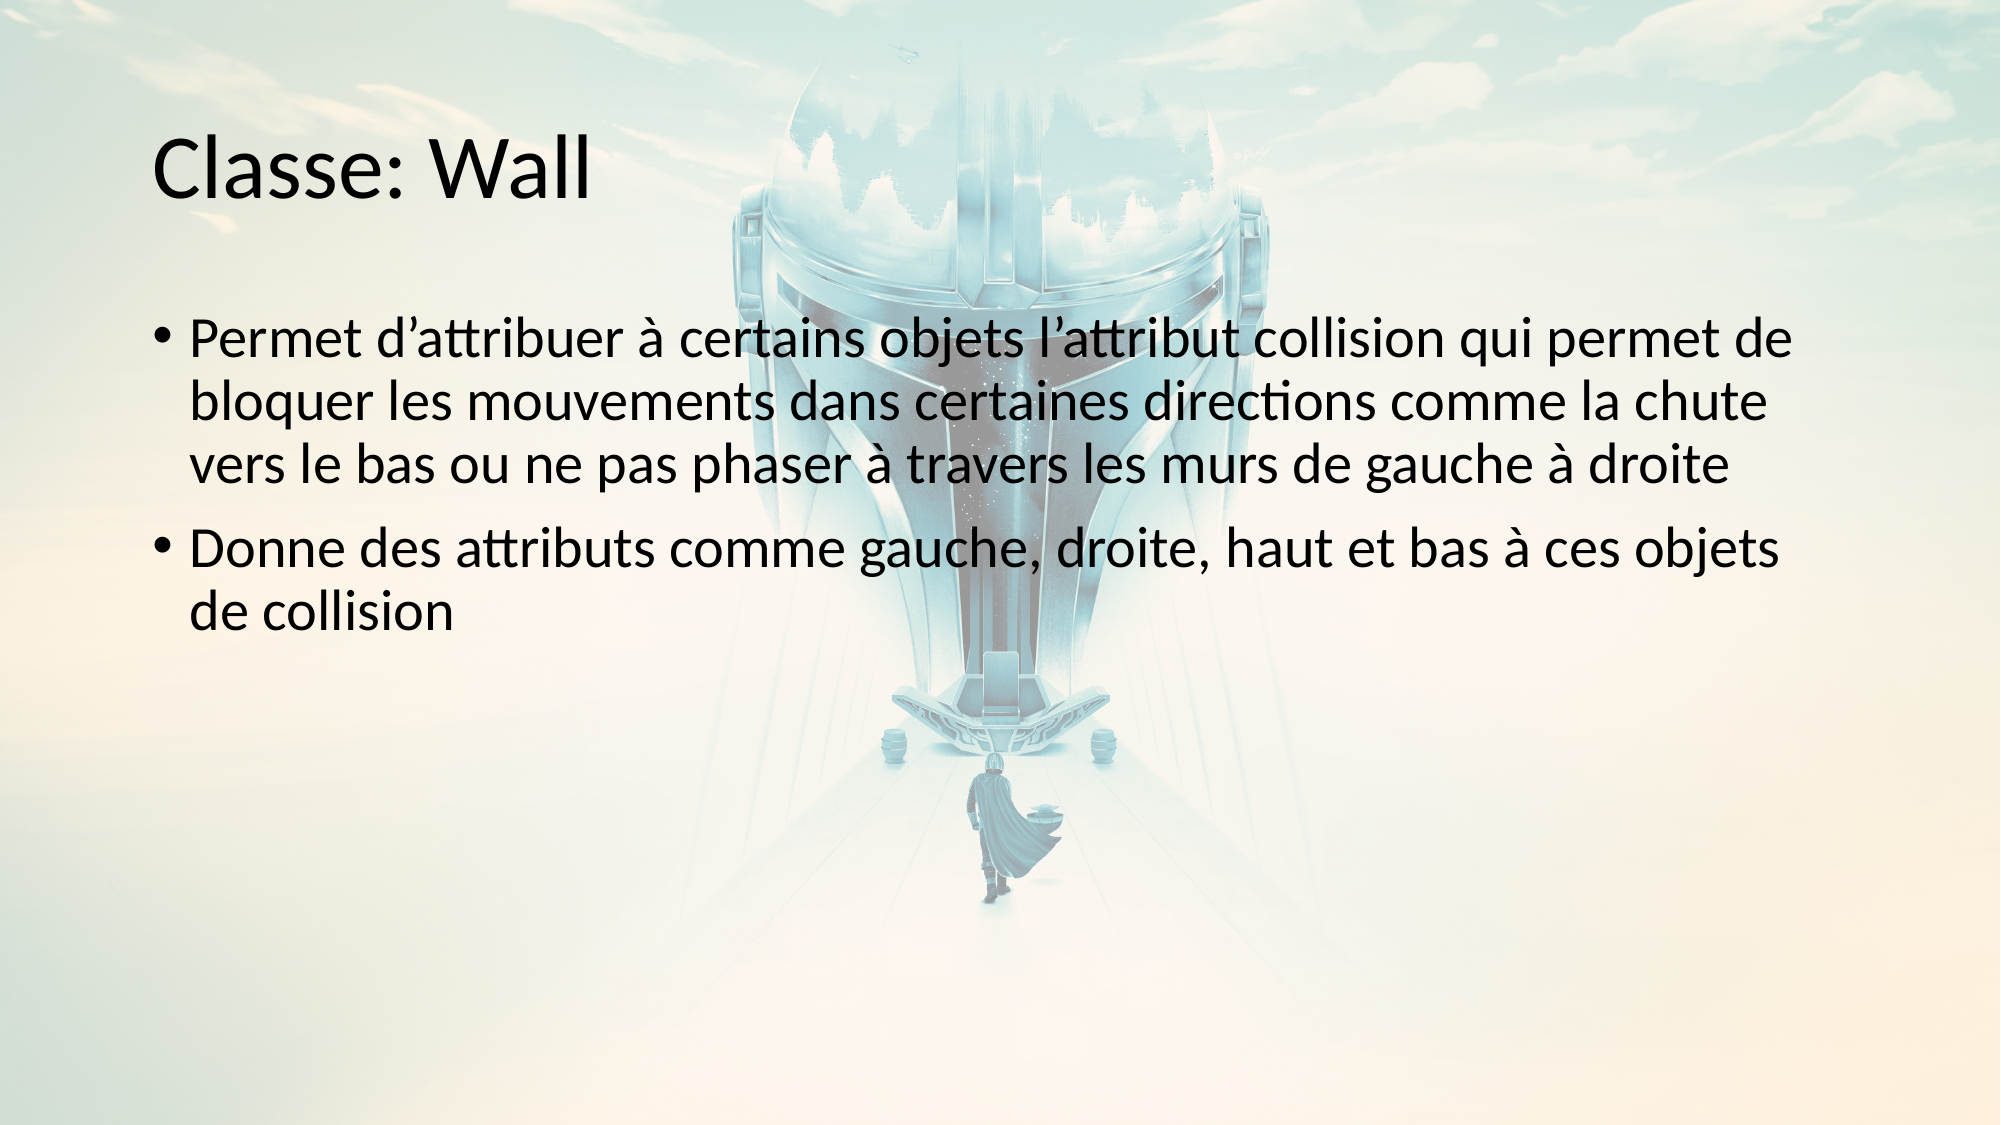

# Classe: Wall
Permet d’attribuer à certains objets l’attribut collision qui permet de bloquer les mouvements dans certaines directions comme la chute vers le bas ou ne pas phaser à travers les murs de gauche à droite
Donne des attributs comme gauche, droite, haut et bas à ces objets de collision